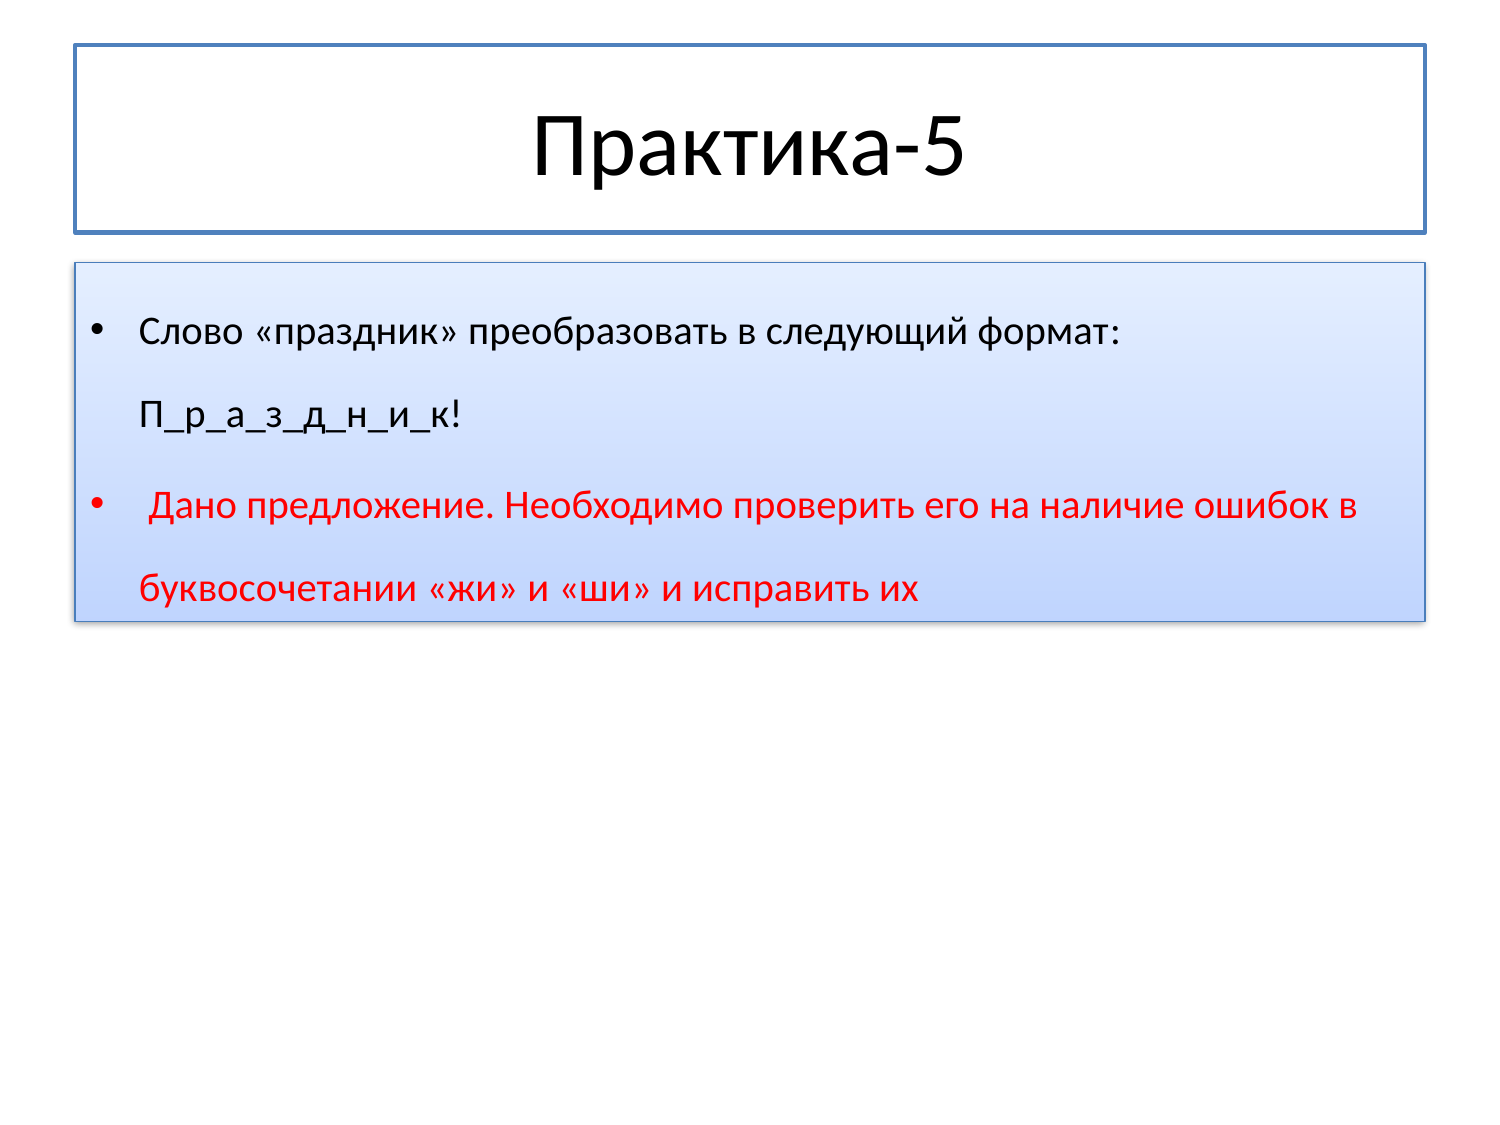

# Практика-5
Слово «праздник» преобразовать в следующий формат: П_р_а_з_д_н_и_к!
 Дано предложение. Необходимо проверить его на наличие ошибок в буквосочетании «жи» и «ши» и исправить их